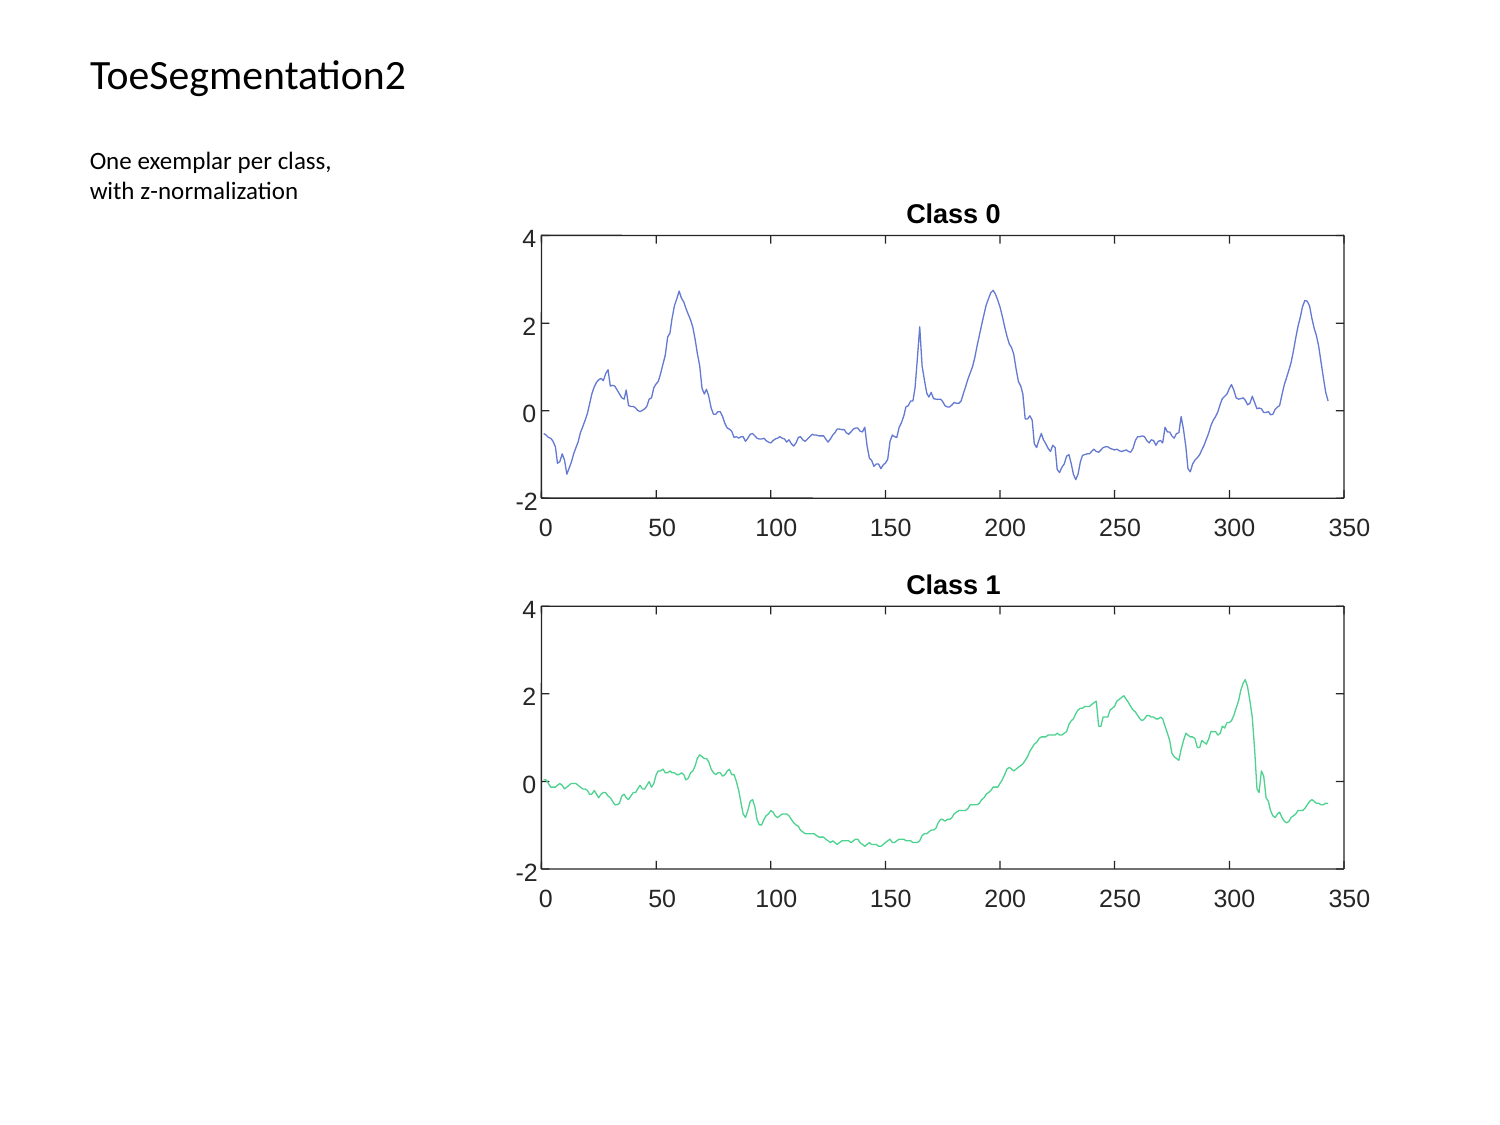

# ToeSegmentation2
One exemplar per class, with z-normalization
Class 0
4

2

0

-2

0
50
100
150
200
250
300
350
Class 1
4

2

0

-2

0
50
100
150
200
250
300
350